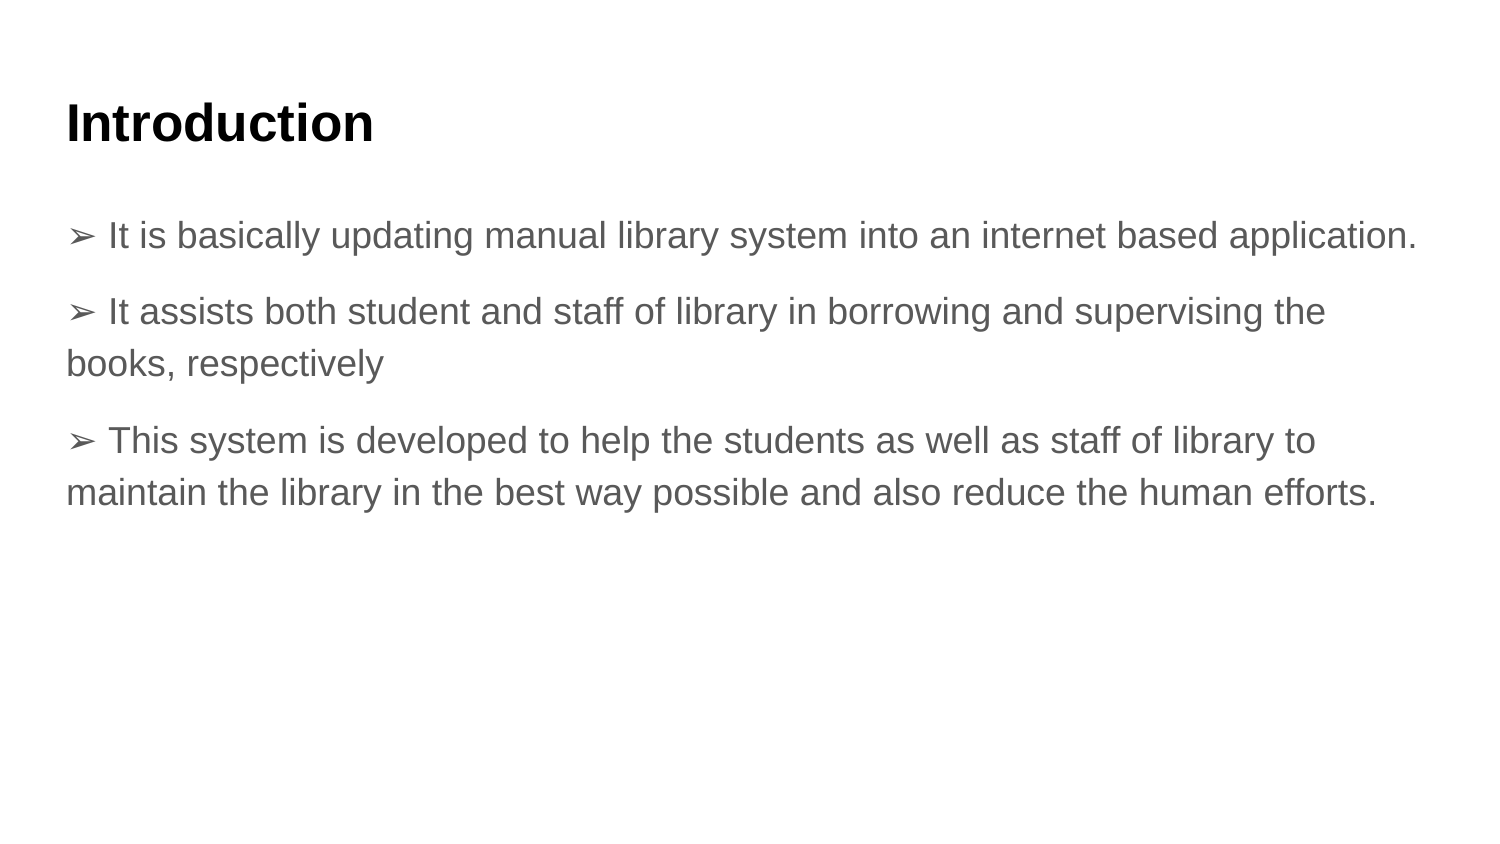

# Introduction
➢ It is basically updating manual library system into an internet based application.
➢ It assists both student and staff of library in borrowing and supervising the books, respectively
➢ This system is developed to help the students as well as staff of library to maintain the library in the best way possible and also reduce the human efforts.